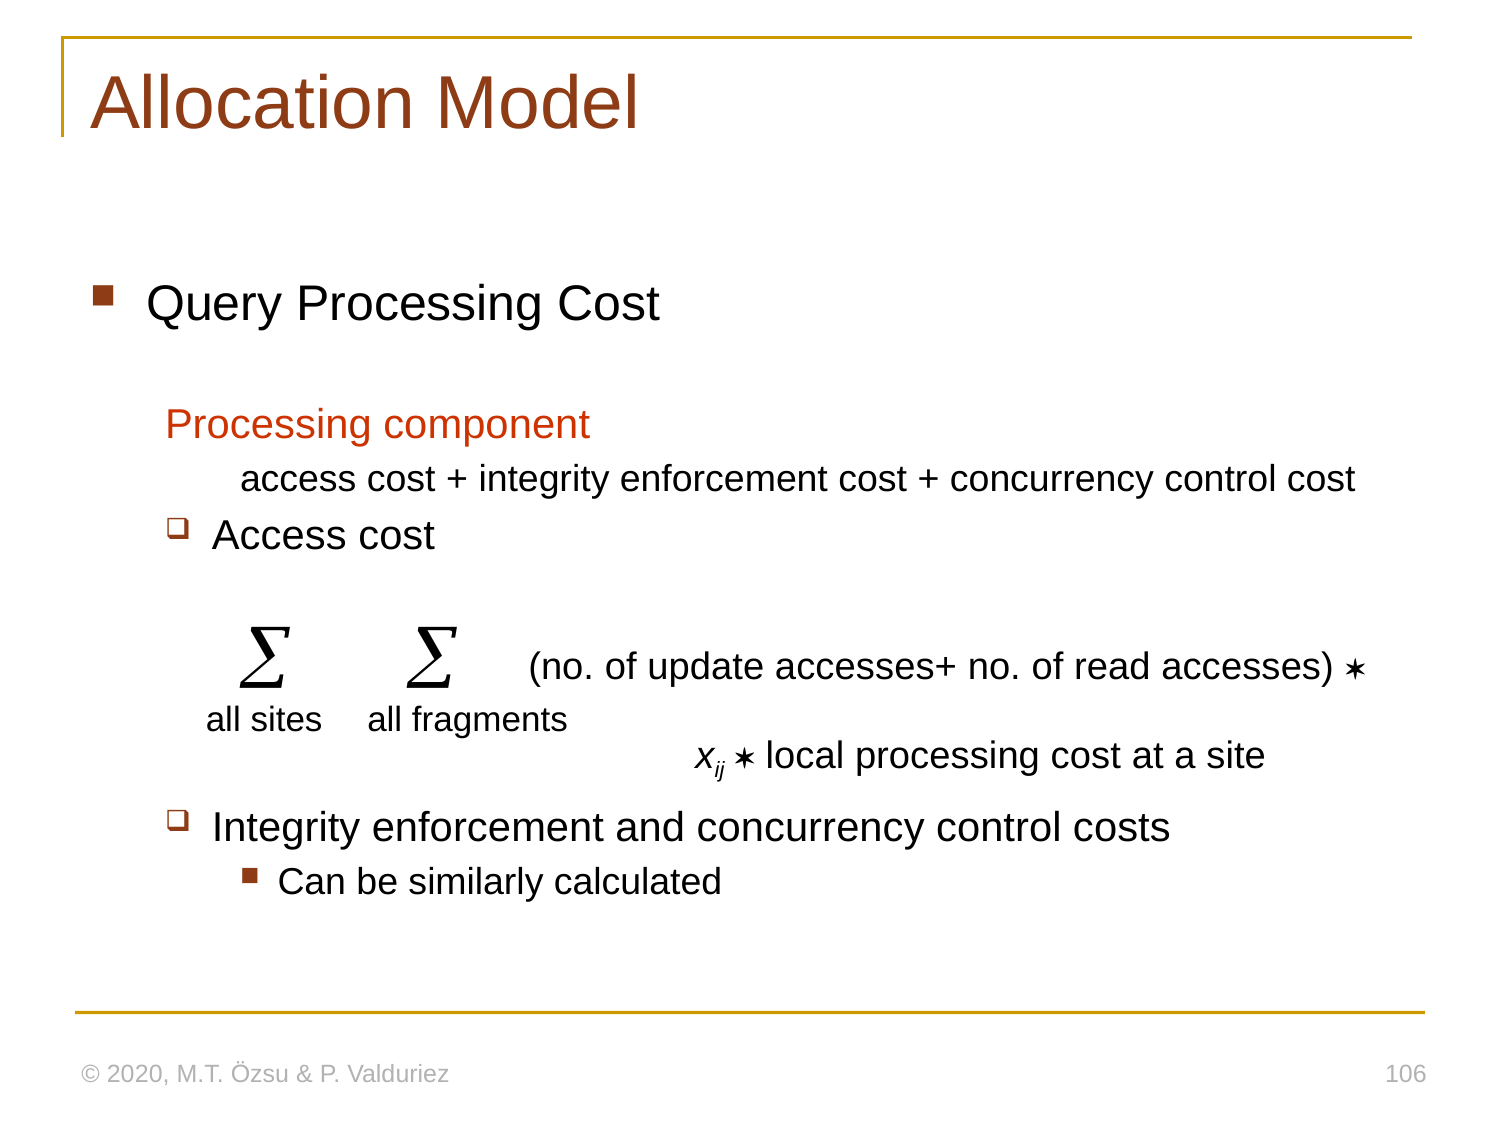

# Allocation Model
Query Processing Cost

Processing component
access cost + integrity enforcement cost + concurrency control cost
Access cost

Integrity enforcement and concurrency control costs
Can be similarly calculated

∑
∑
(no. of update accesses+ no. of read accesses) ∗
all sites
all fragments
xij ∗ local processing cost at a site

© 2020, M.T. Özsu & P. Valduriez
106